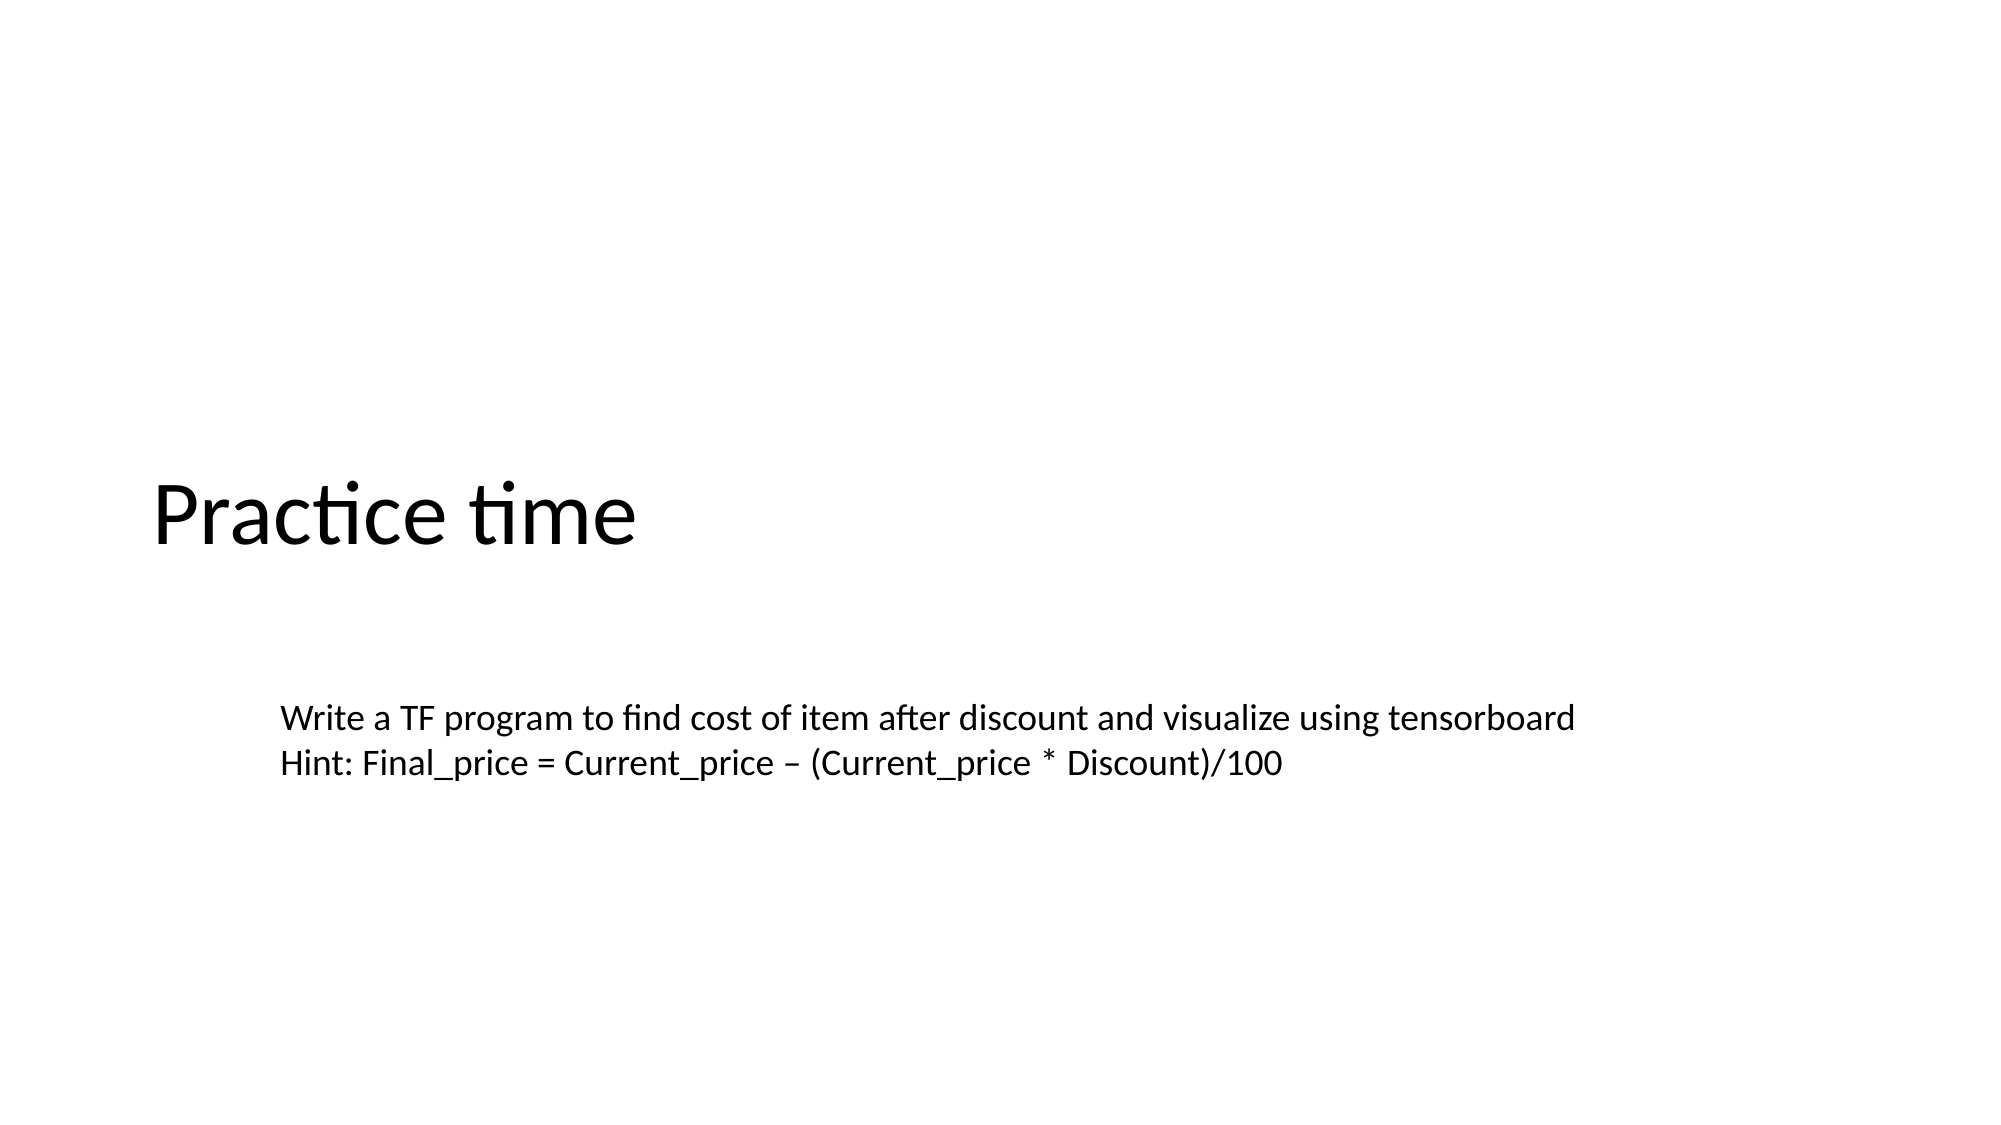

# Practice time
Write a TF program to find cost of item after discount and visualize using tensorboard
Hint: Final_price = Current_price – (Current_price * Discount)/100